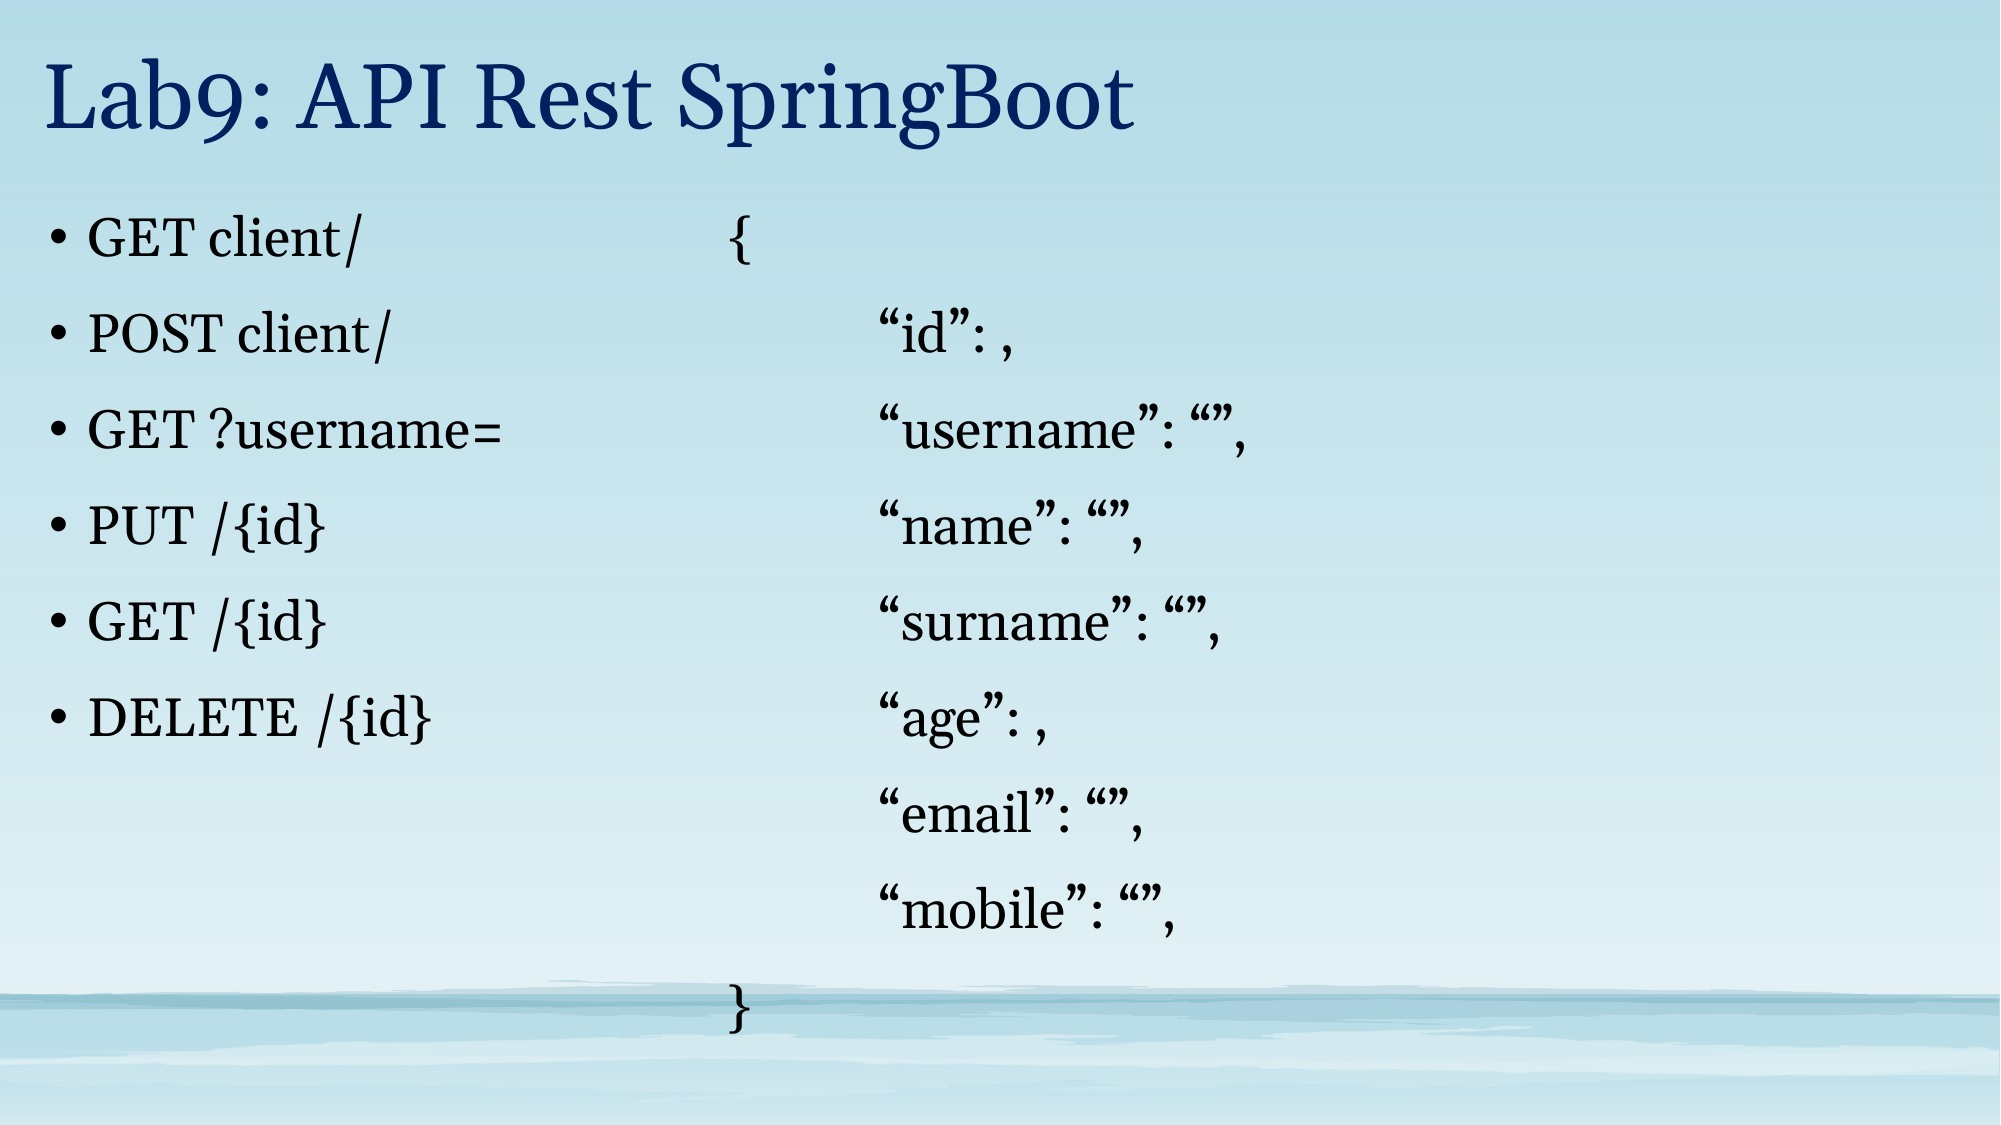

Lab9: API Rest SpringBoot
{
	“id”: ,
	“username”: “”,
	“name”: “”,
	“surname”: “”,
	“age”: ,
	“email”: “”,
	“mobile”: “”,
}
GET client/
POST client/
GET ?username=
PUT /{id}
GET /{id}
DELETE /{id}